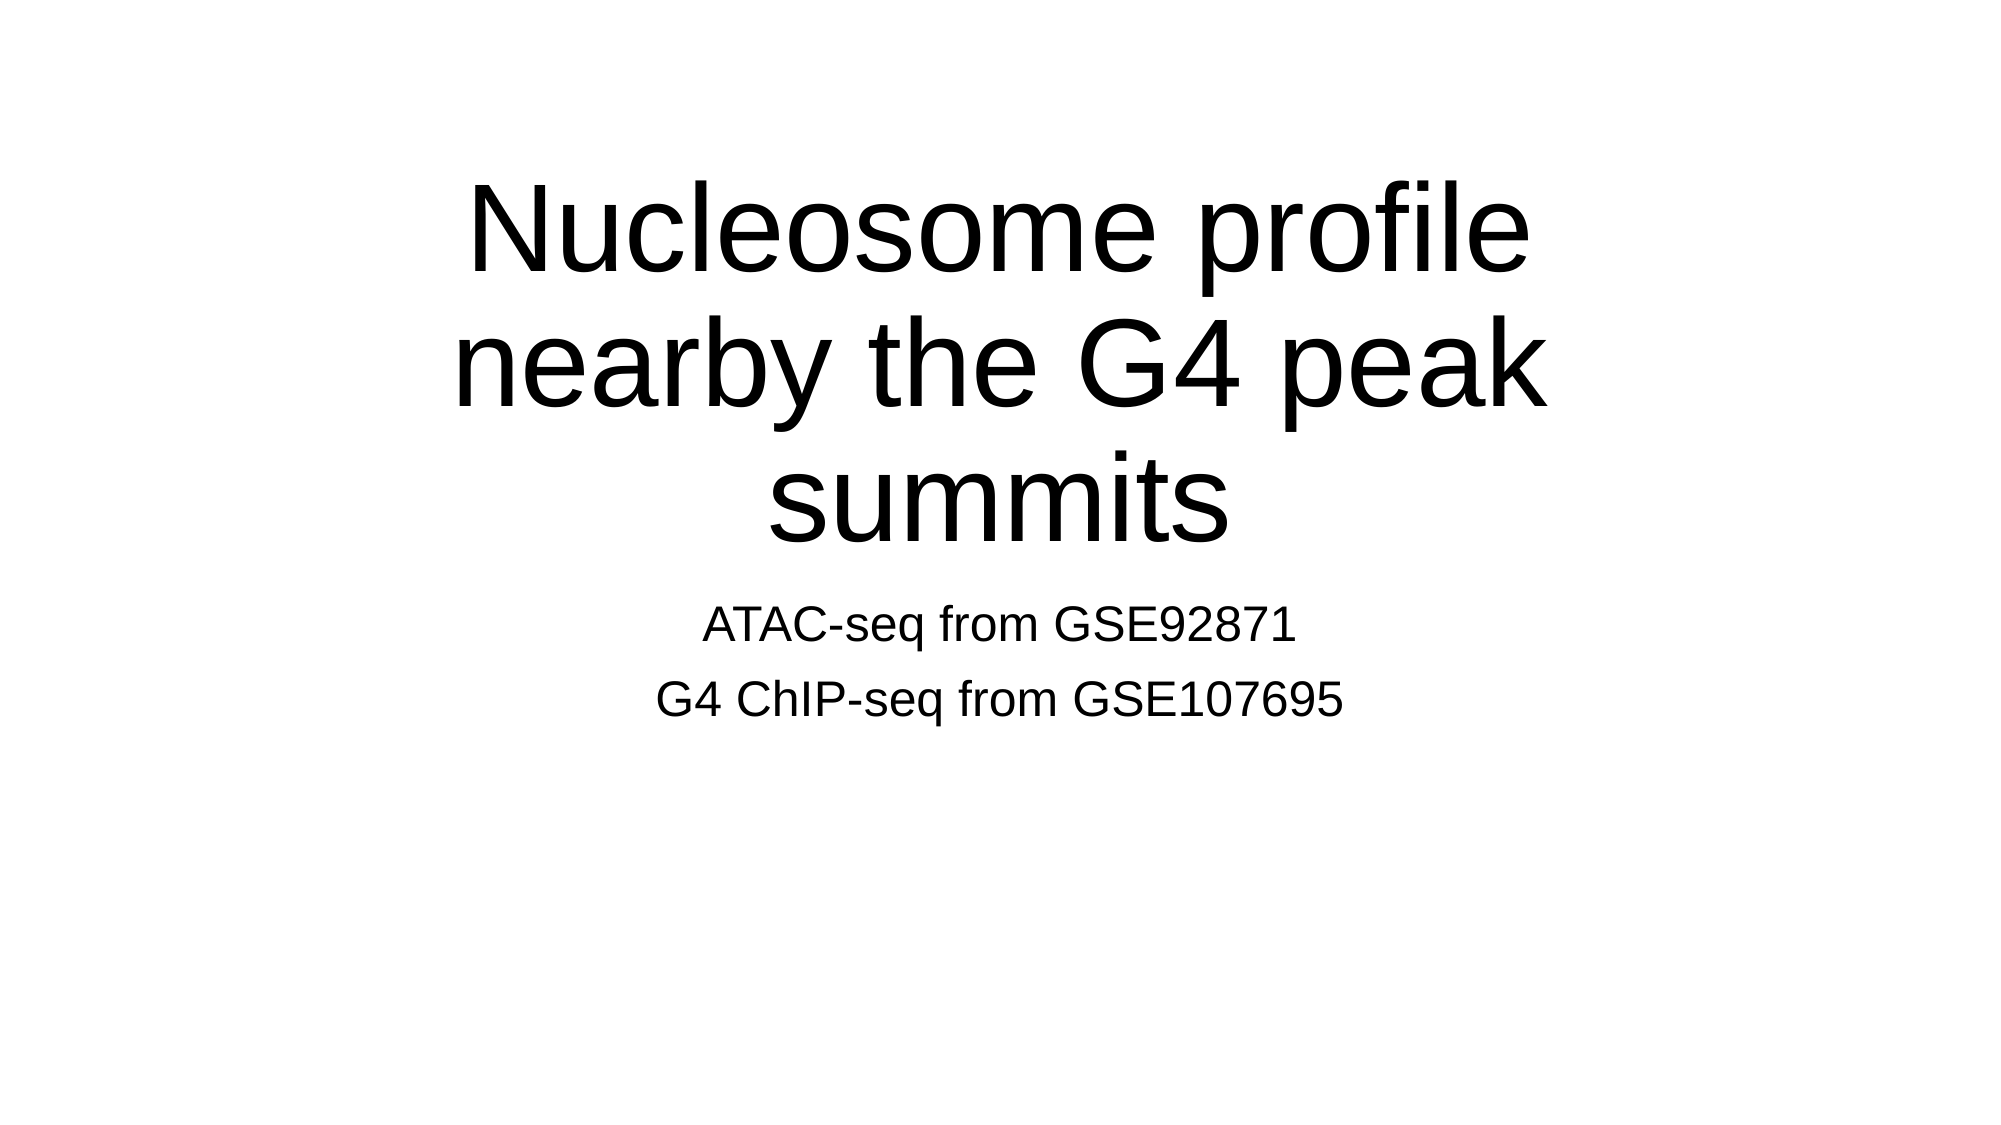

# Nucleosome profile nearby the G4 peak summits
ATAC-seq from GSE92871
G4 ChIP-seq from GSE107695